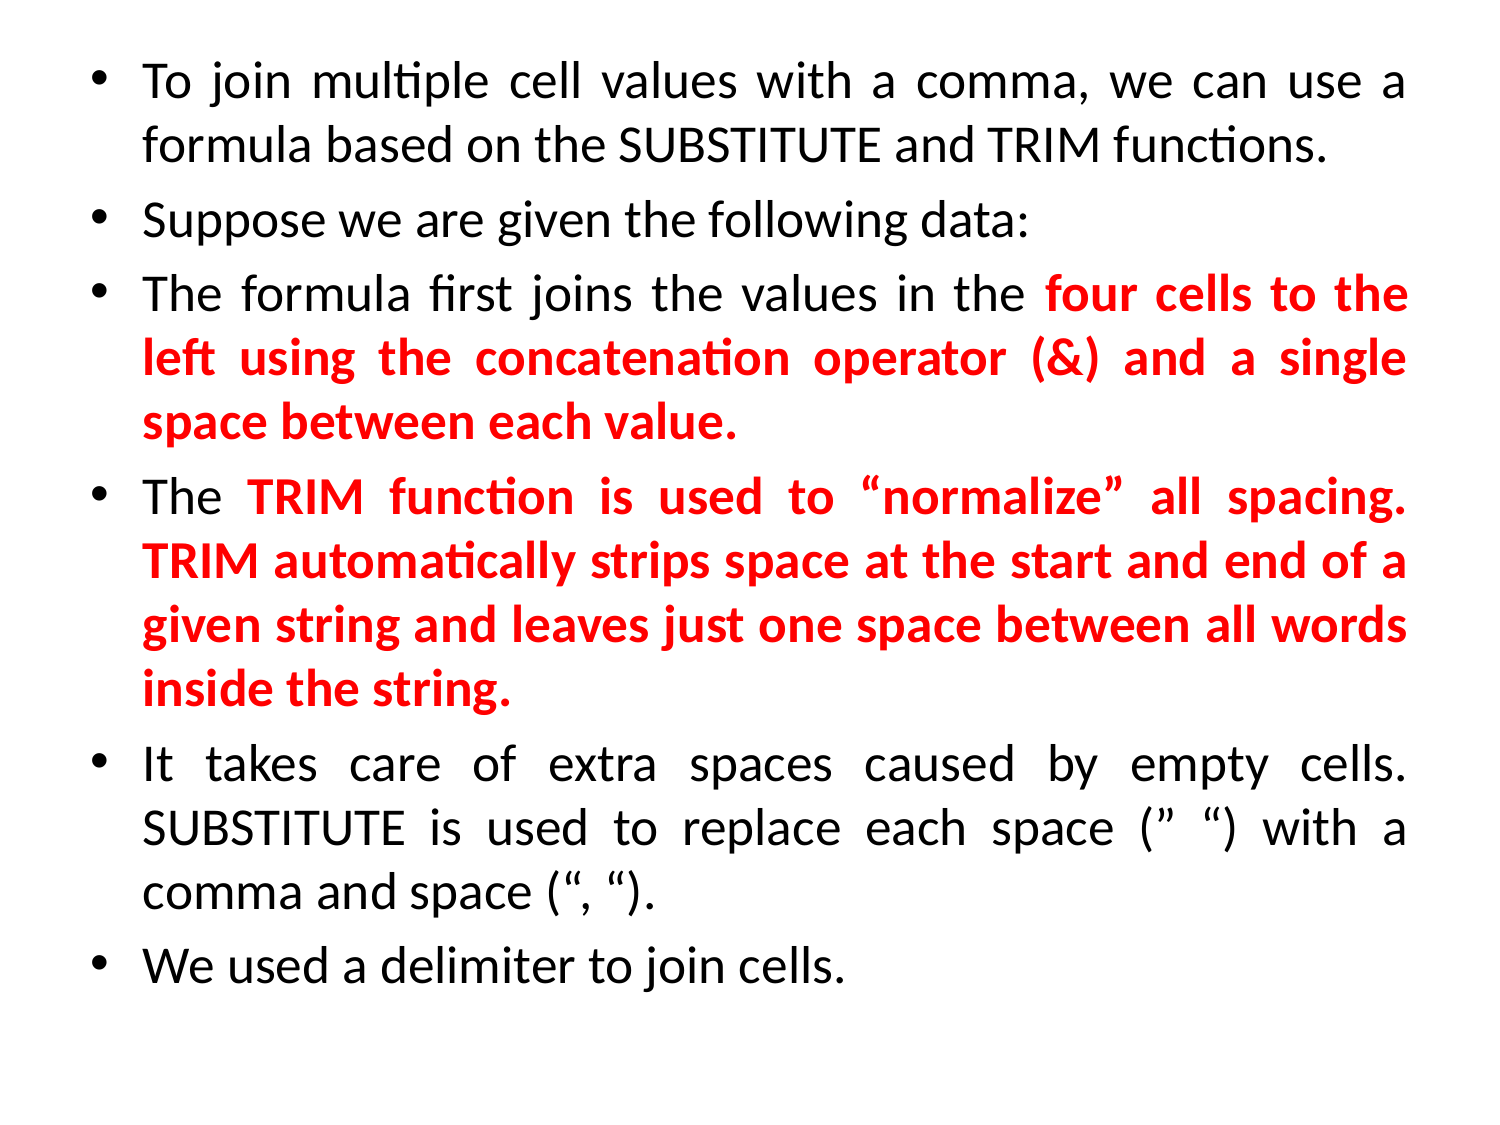

To join multiple cell values with a comma, we can use a formula based on the SUBSTITUTE and TRIM functions.
Suppose we are given the following data:
The formula first joins the values in the four cells to the left using the concatenation operator (&) and a single space between each value.
The TRIM function is used to “normalize” all spacing. TRIM automatically strips space at the start and end of a given string and leaves just one space between all words inside the string.
It takes care of extra spaces caused by empty cells. SUBSTITUTE is used to replace each space (” “) with a comma and space (“, “).
We used a delimiter to join cells.